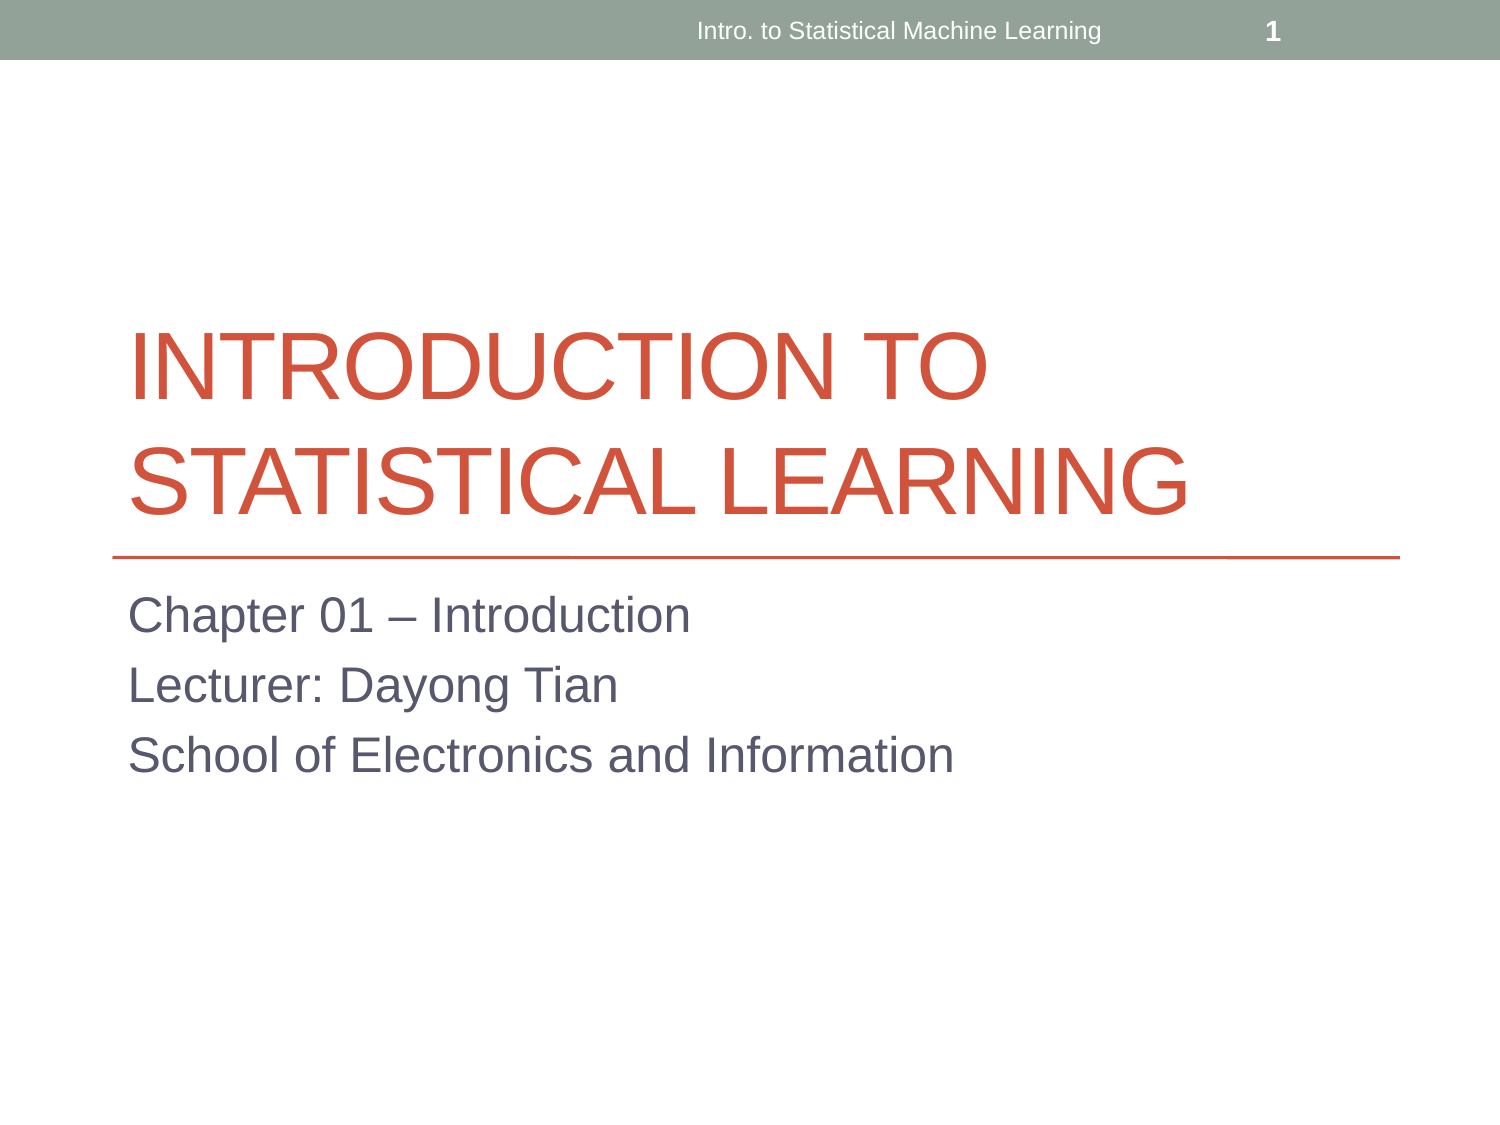

Intro. to Statistical Machine Learning
1
# Introduction to Statistical Learning
Chapter 01 – Introduction
Lecturer: Dayong Tian
School of Electronics and Information